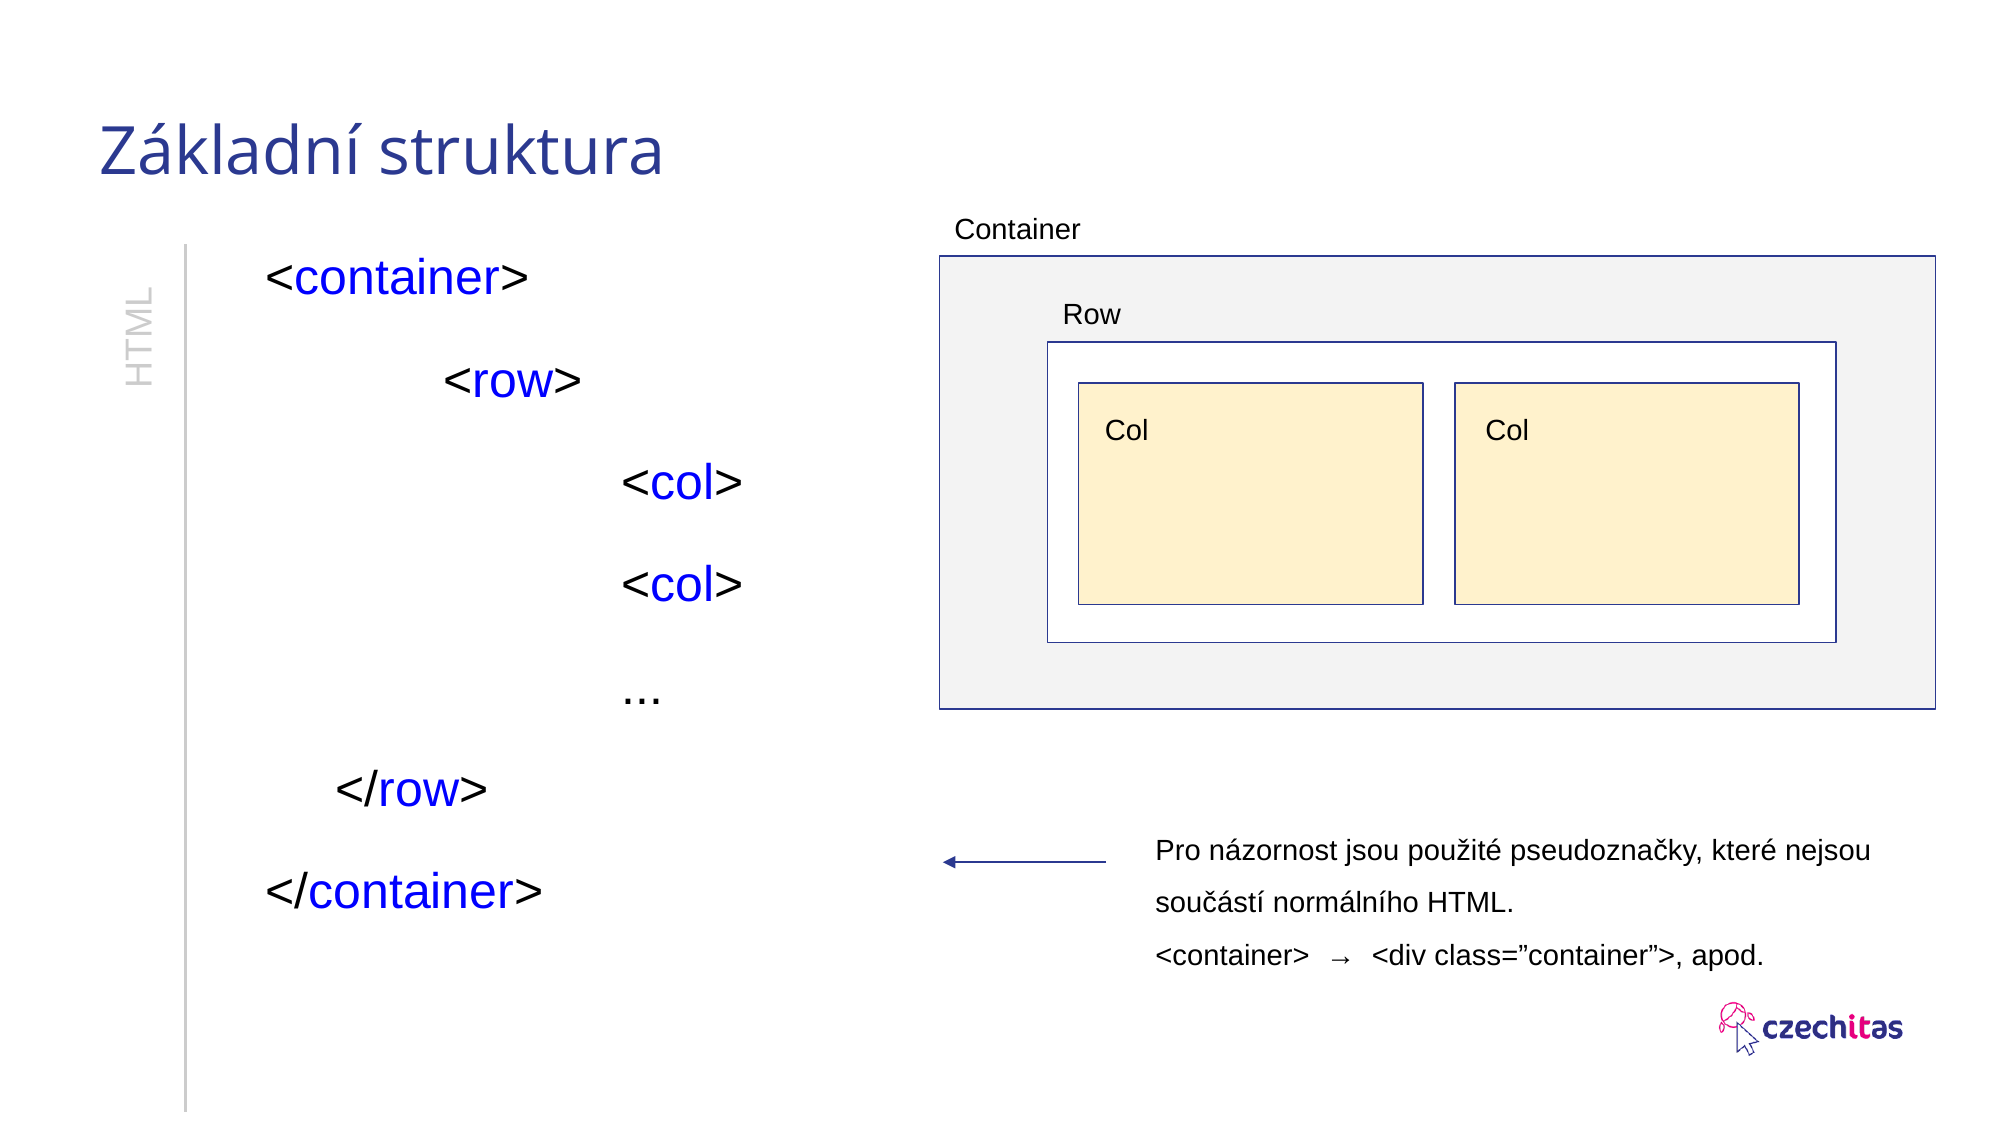

# Základní struktura
Container
<container>
	  <row>
		    <col>
		    <col>
		    ...
     </row>
</container>
HTML

Row

Col
Col
Pro názornost jsou použité pseudoznačky, které nejsou součástí normálního HTML.
<container>  →  <div class=”container”>, apod.